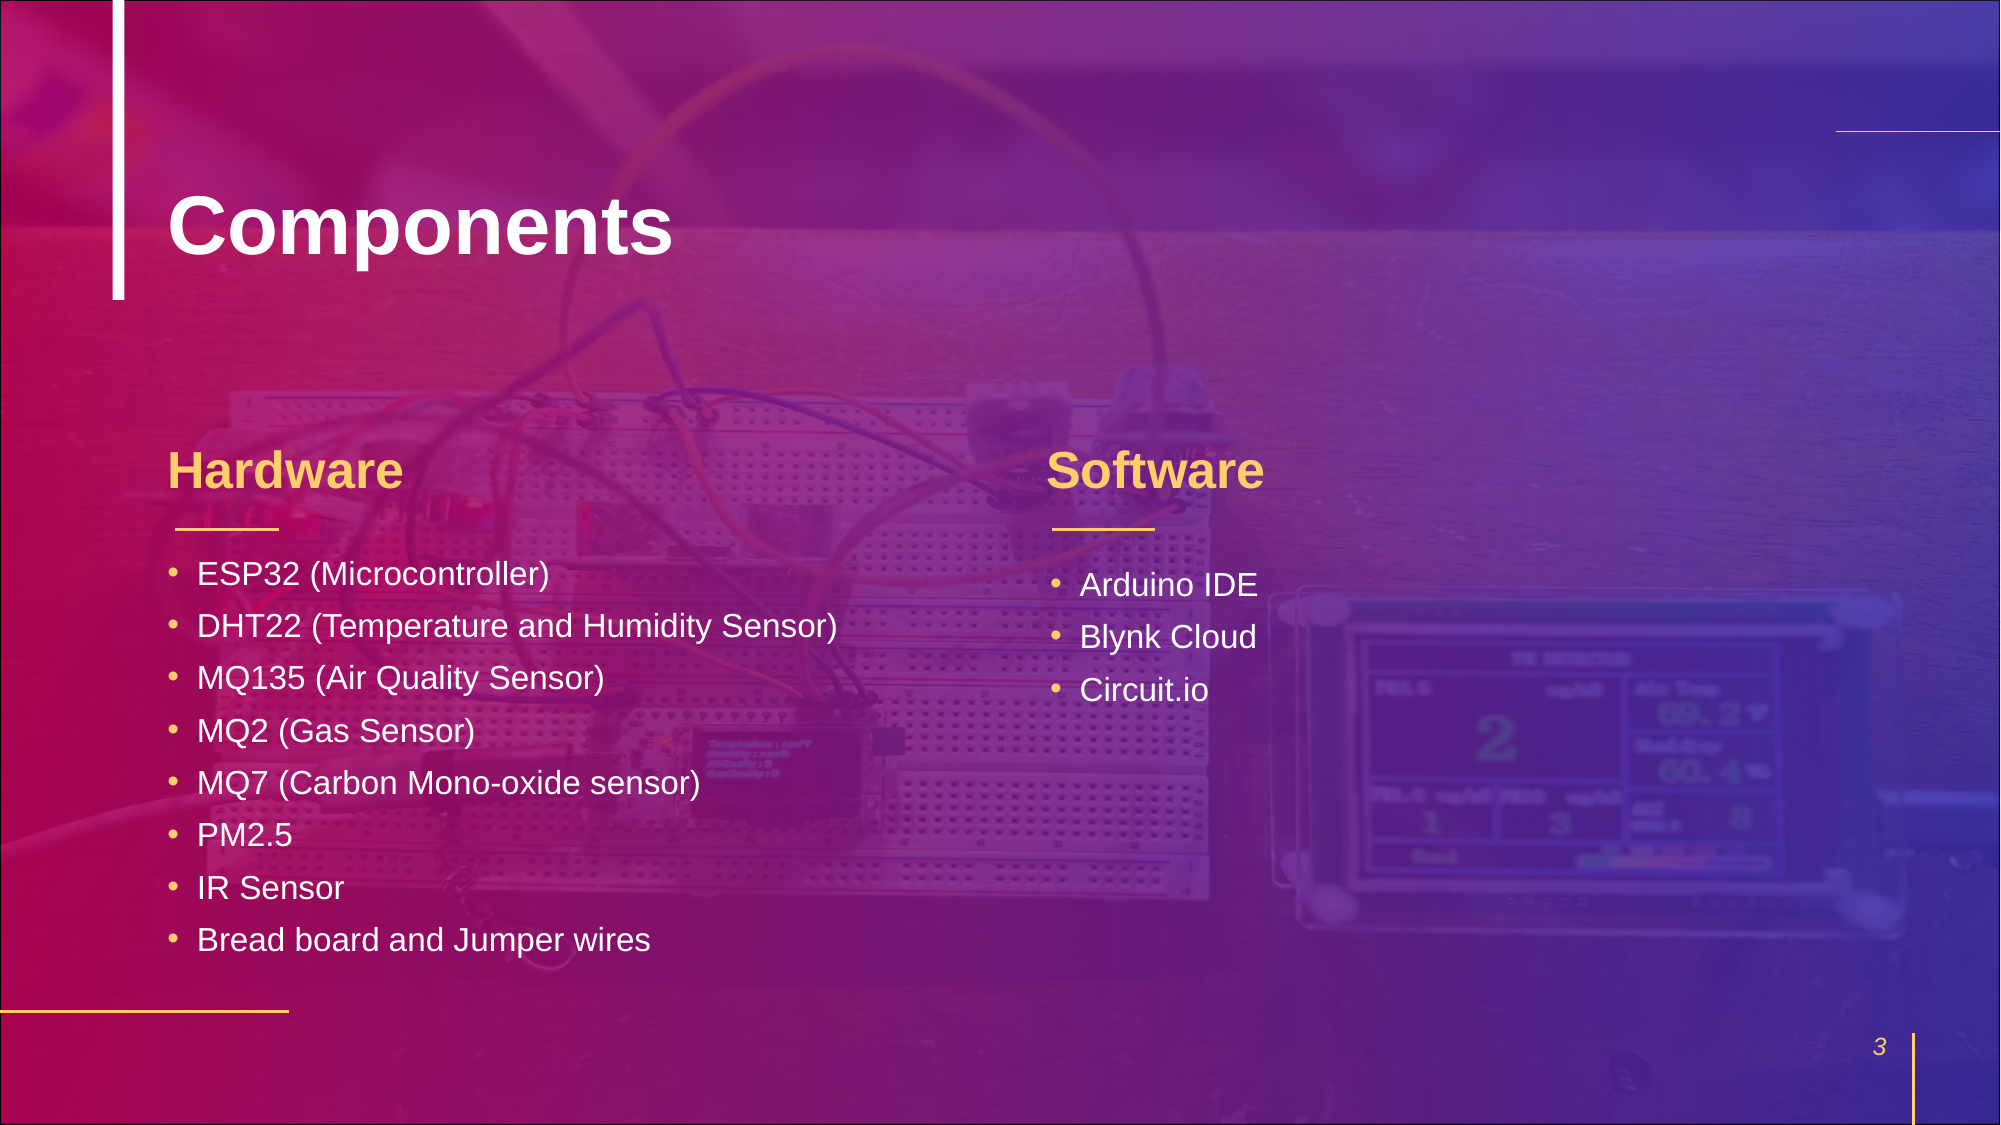

# Components
Hardware
Software
ESP32 (Microcontroller)
DHT22 (Temperature and Humidity Sensor)
MQ135 (Air Quality Sensor)
MQ2 (Gas Sensor)
MQ7 (Carbon Mono-oxide sensor)
PM2.5
IR Sensor
Bread board and Jumper wires
Arduino IDE
Blynk Cloud
Circuit.io
3